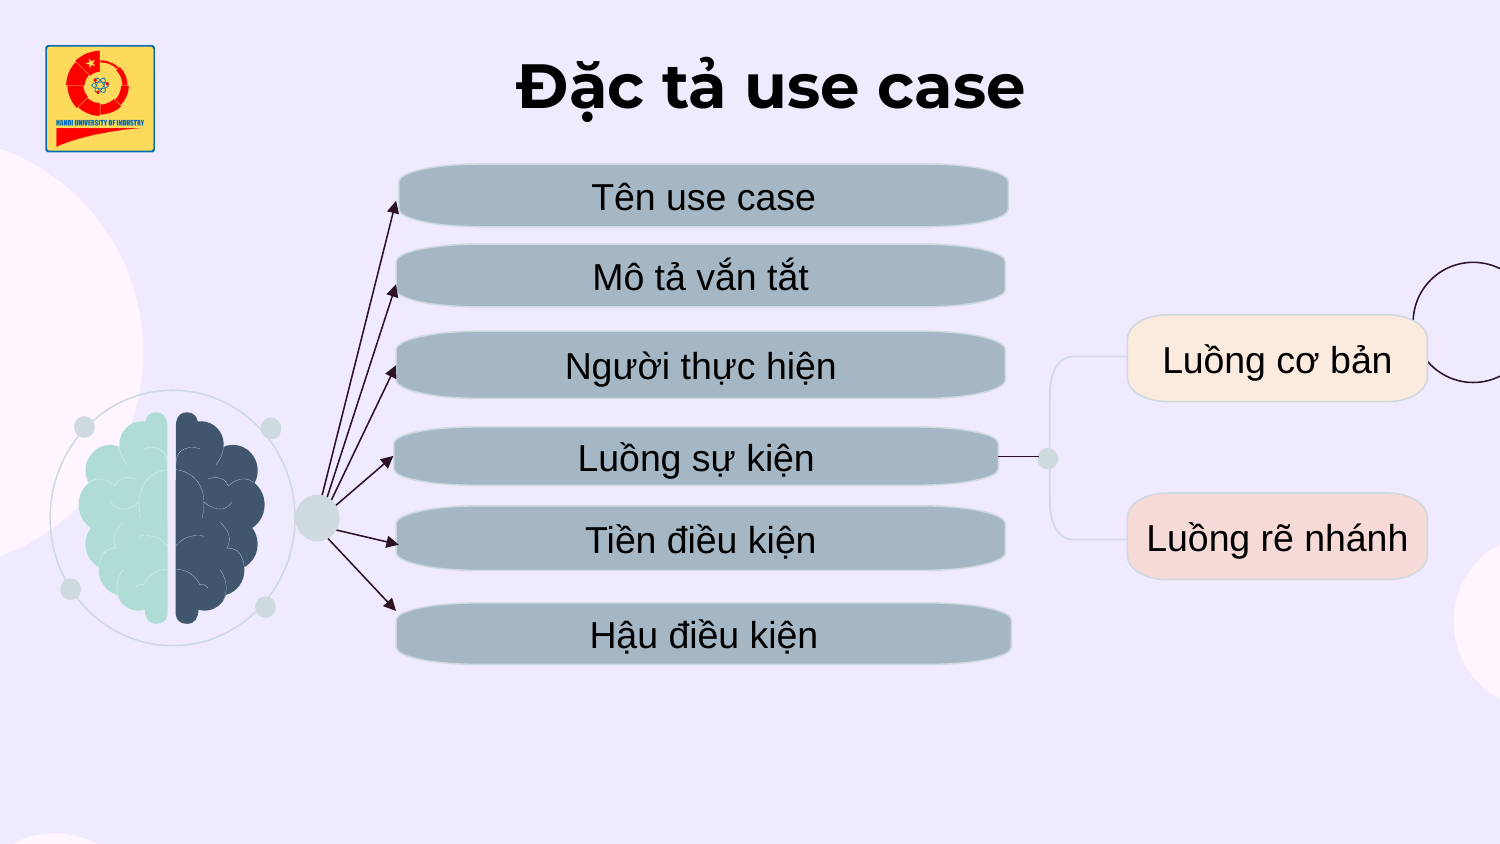

# Đặc tả use case
Tên use case

Luồng cơ bản
Luồng rẽ nhánh
Mô tả vắn tắt
Người thực hiện

Luồng sự kiện
Tiền điều kiện
Hậu điều kiện